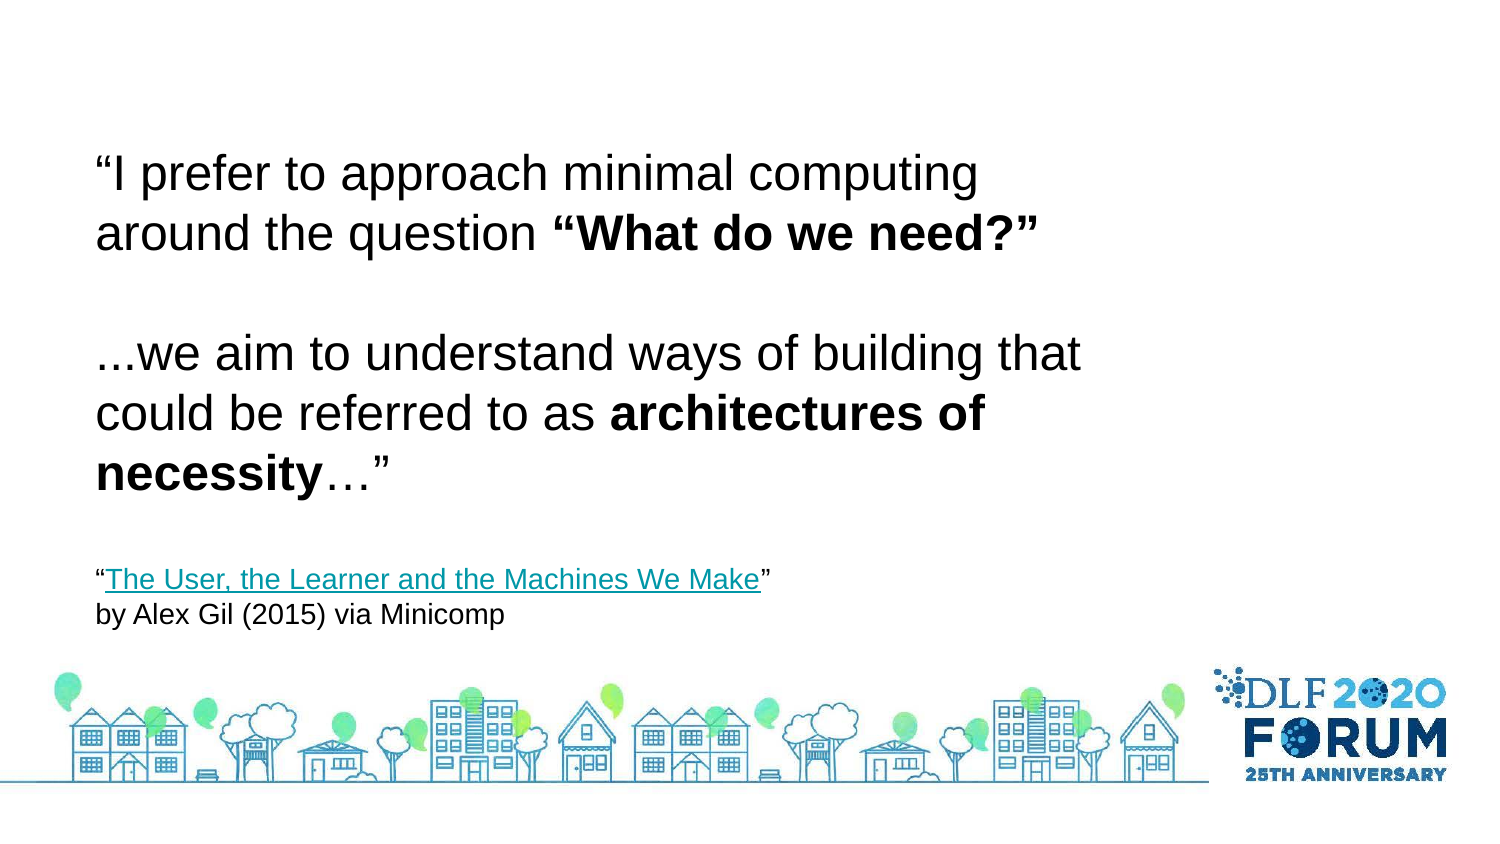

# “I prefer to approach minimal computing around the question “What do we need?”

...we aim to understand ways of building that could be referred to as architectures of necessity…”

“The User, the Learner and the Machines We Make”
by Alex Gil (2015) via Minicomp